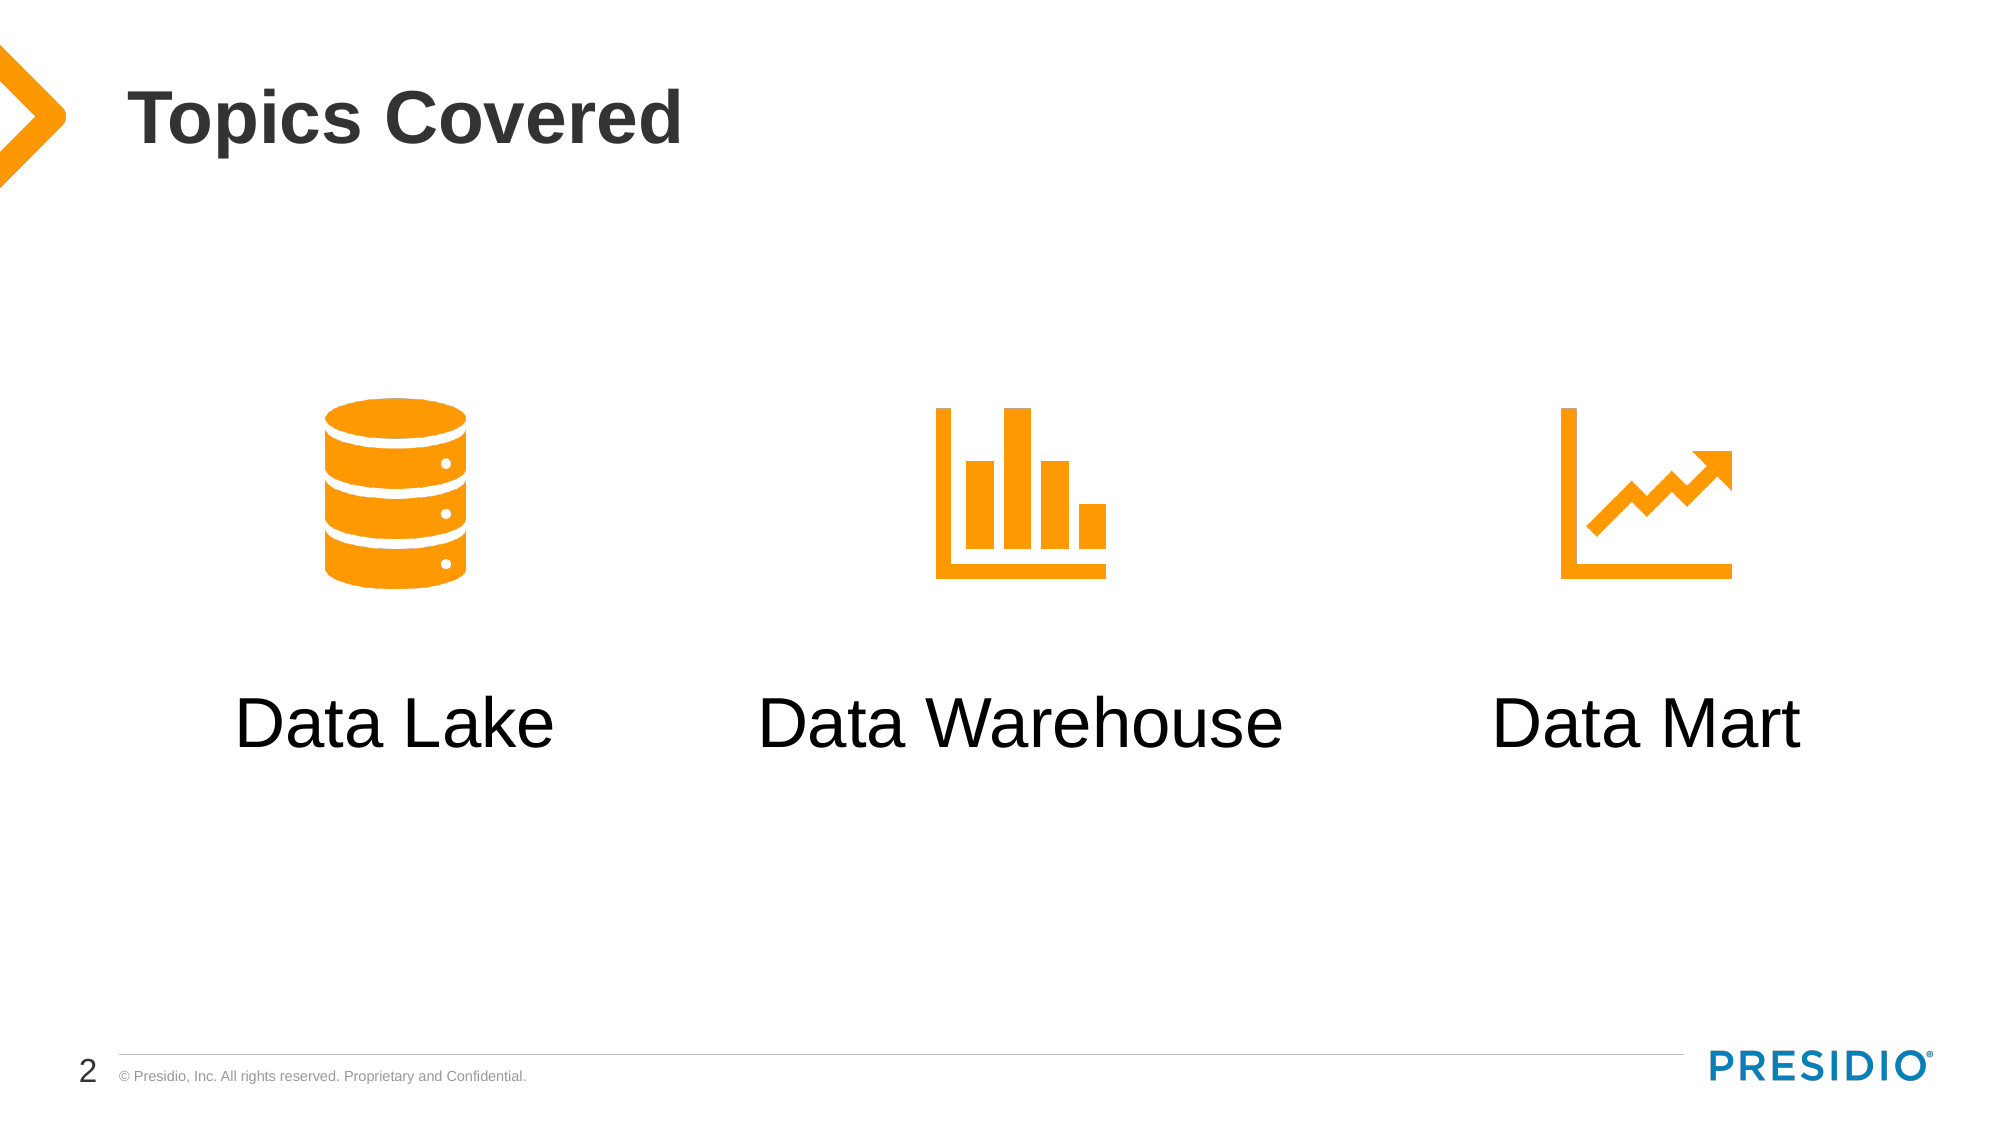

# Topics Covered
Data Lake
Data Warehouse
Data Mart
2